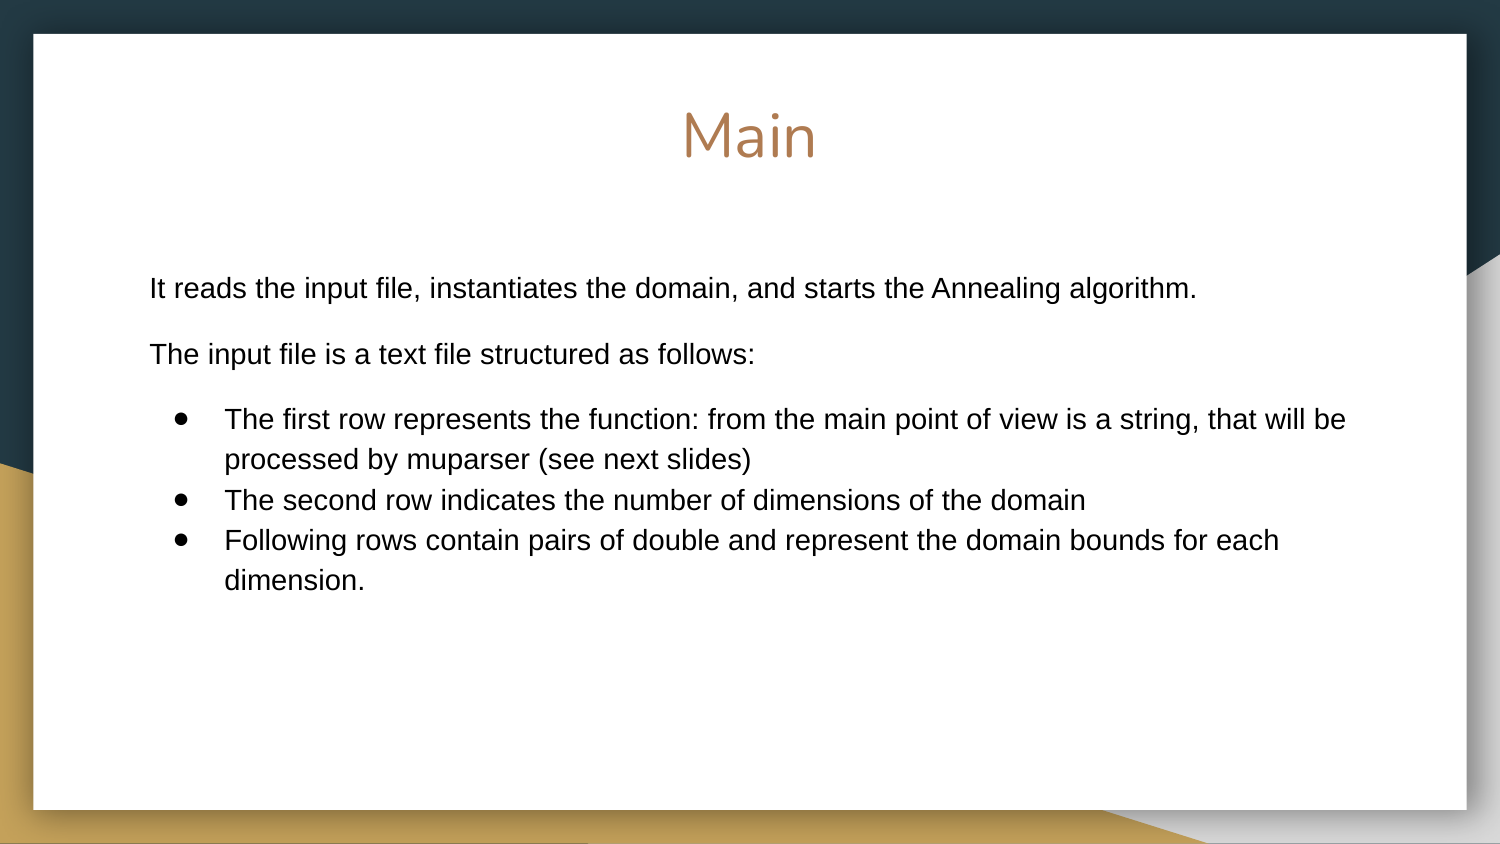

# Main
It reads the input file, instantiates the domain, and starts the Annealing algorithm.
The input file is a text file structured as follows:
The first row represents the function: from the main point of view is a string, that will be processed by muparser (see next slides)
The second row indicates the number of dimensions of the domain
Following rows contain pairs of double and represent the domain bounds for each dimension.